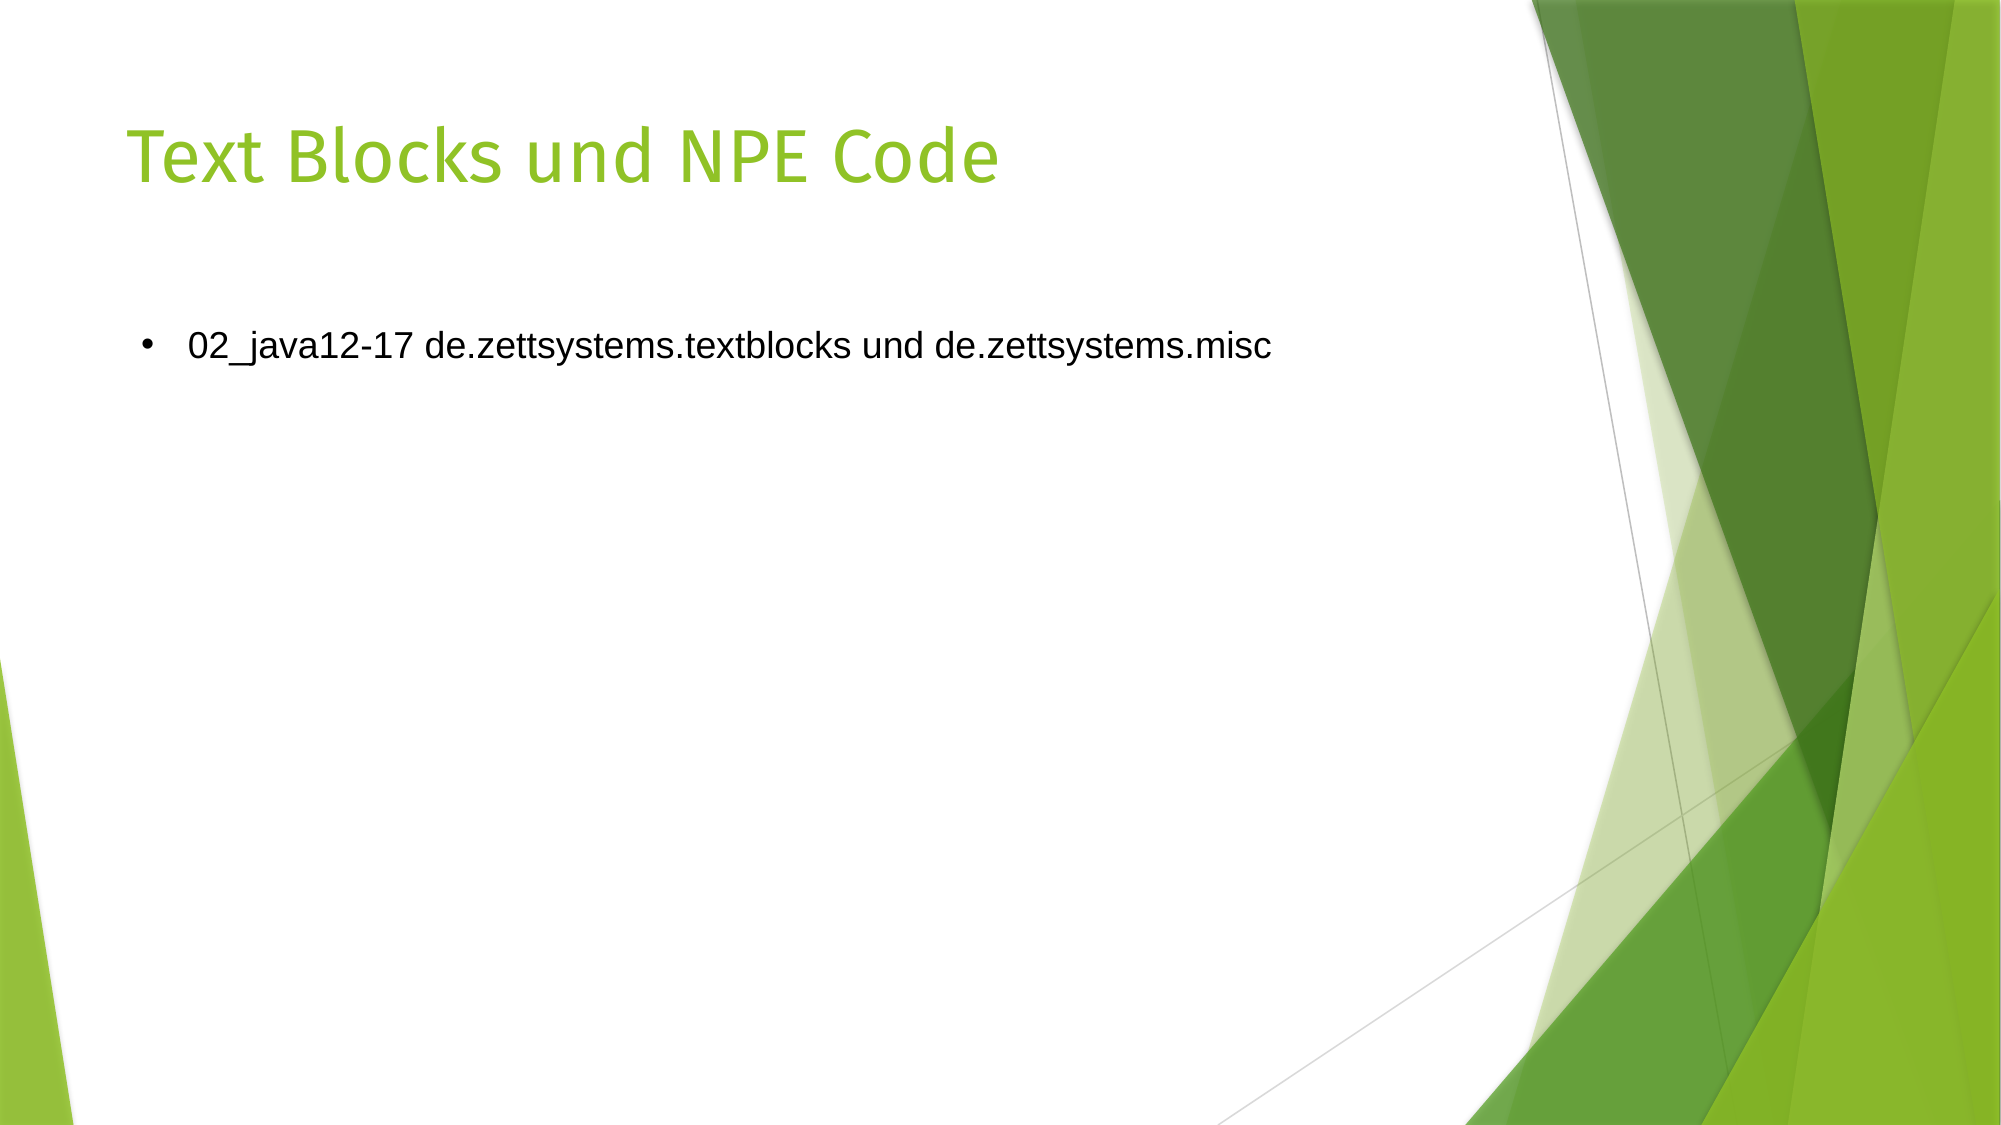

# Text Blocks und NPE Code
02_java12-17 de.zettsystems.textblocks und de.zettsystems.misc